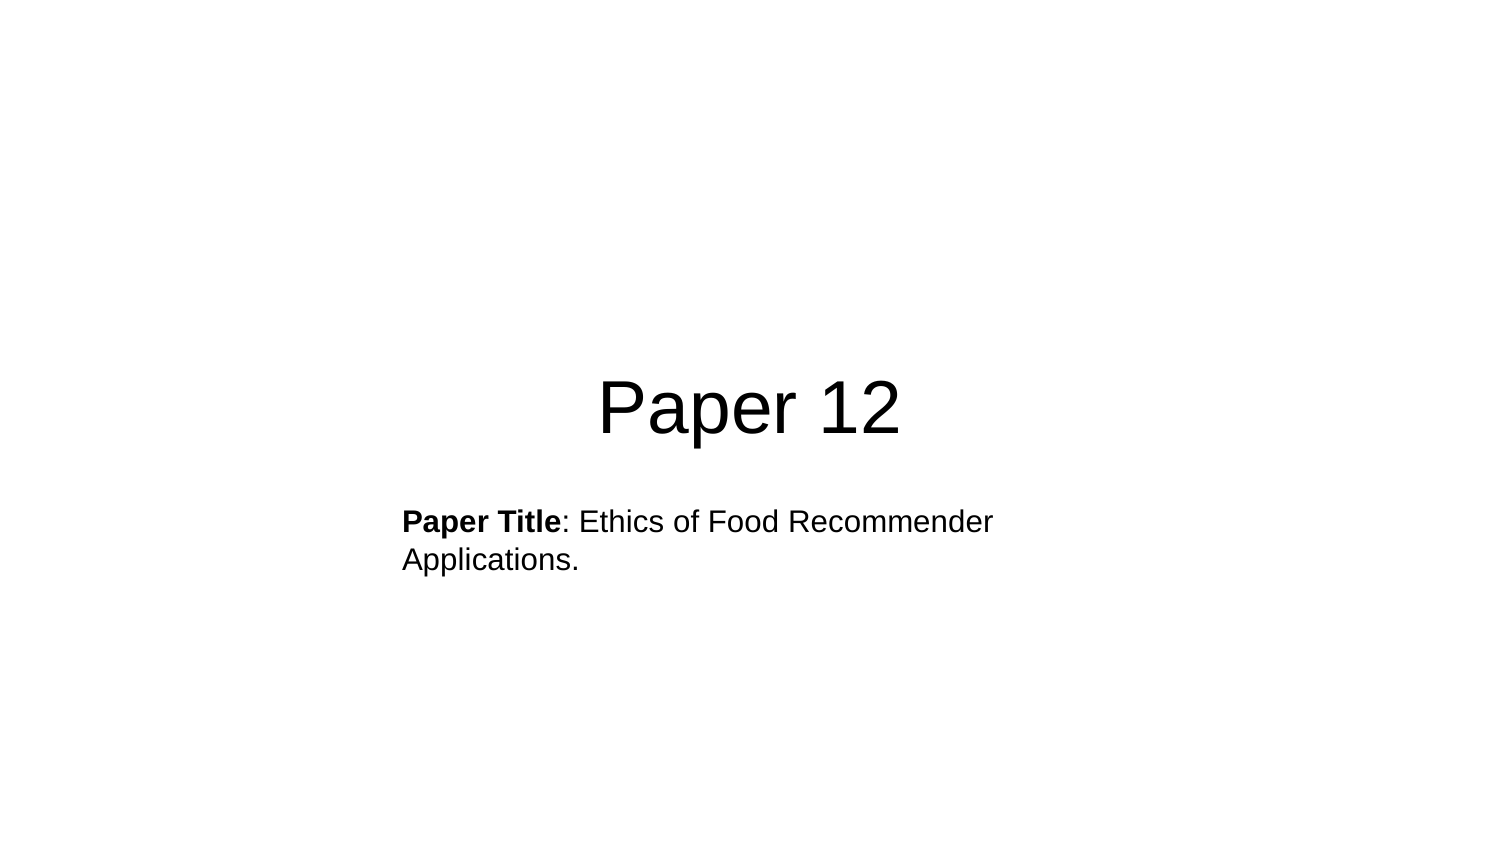

# Paper 12
Paper Title: Ethics of Food Recommender Applications.